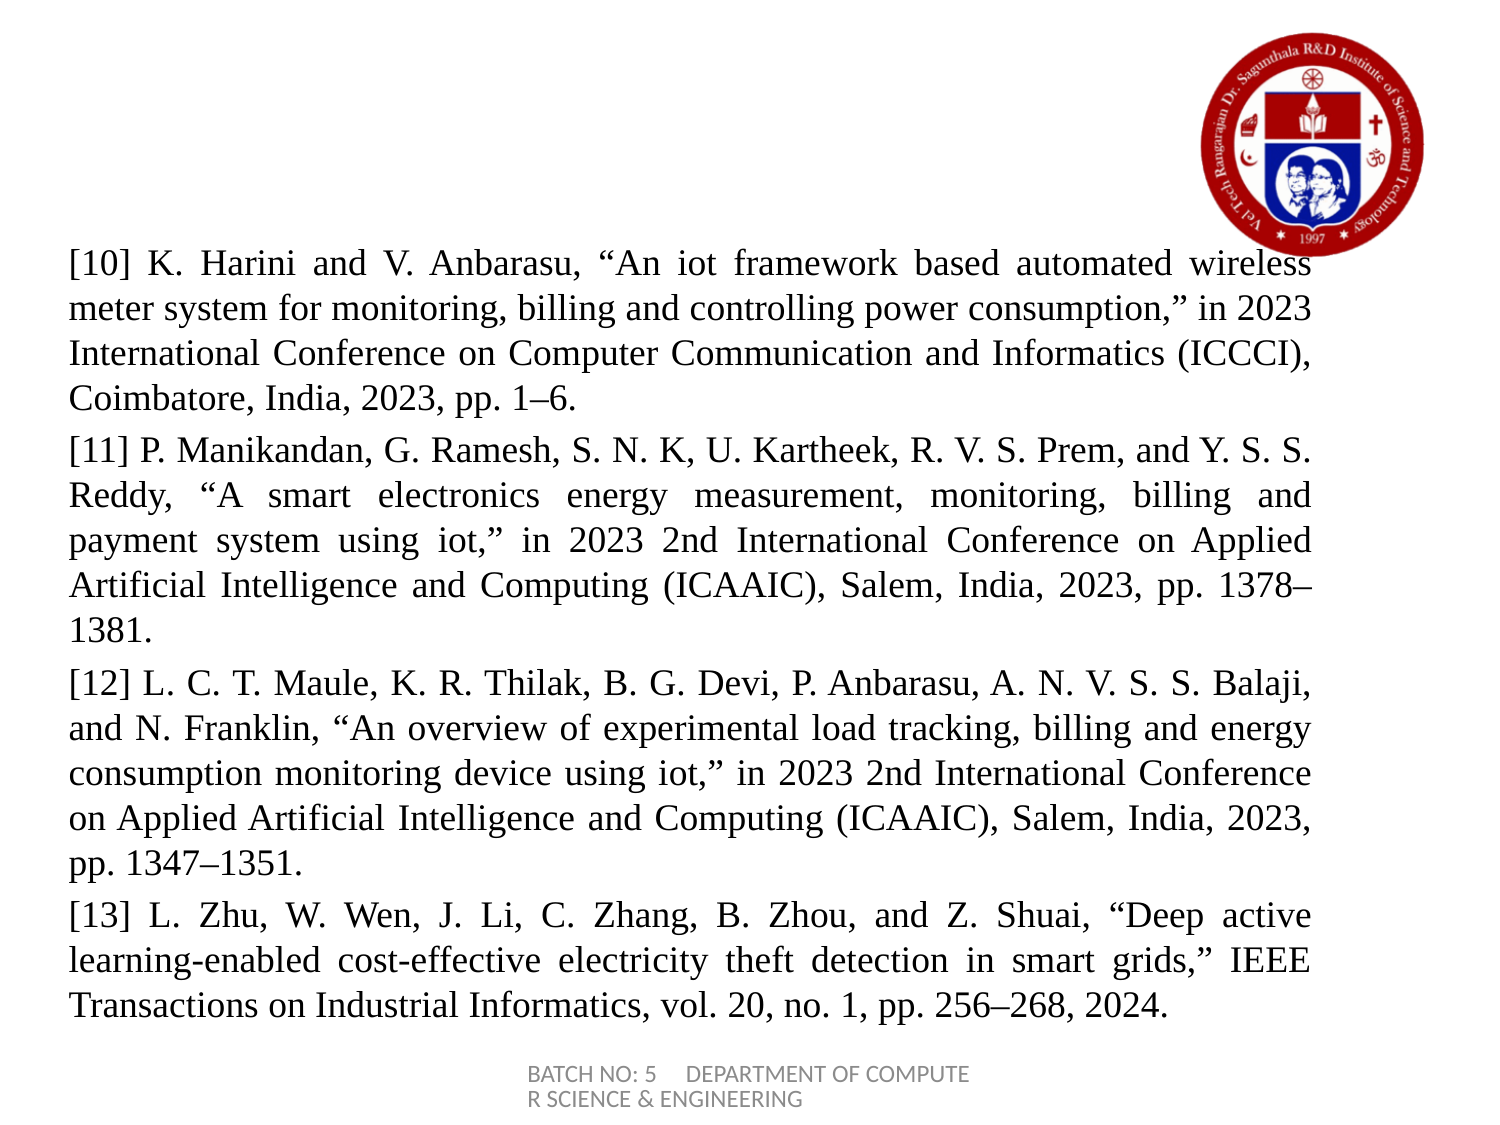

[10] K. Harini and V. Anbarasu, “An iot framework based automated wireless meter system for monitoring, billing and controlling power consumption,” in 2023 International Conference on Computer Communication and Informatics (ICCCI), Coimbatore, India, 2023, pp. 1–6.
[11] P. Manikandan, G. Ramesh, S. N. K, U. Kartheek, R. V. S. Prem, and Y. S. S. Reddy, “A smart electronics energy measurement, monitoring, billing and payment system using iot,” in 2023 2nd International Conference on Applied Artificial Intelligence and Computing (ICAAIC), Salem, India, 2023, pp. 1378–1381.
[12] L. C. T. Maule, K. R. Thilak, B. G. Devi, P. Anbarasu, A. N. V. S. S. Balaji, and N. Franklin, “An overview of experimental load tracking, billing and energy consumption monitoring device using iot,” in 2023 2nd International Conference on Applied Artificial Intelligence and Computing (ICAAIC), Salem, India, 2023, pp. 1347–1351.
[13] L. Zhu, W. Wen, J. Li, C. Zhang, B. Zhou, and Z. Shuai, “Deep active learning-enabled cost-effective electricity theft detection in smart grids,” IEEE Transactions on Industrial Informatics, vol. 20, no. 1, pp. 256–268, 2024.

BATCH NO: 5     DEPARTMENT OF COMPUTER SCIENCE & ENGINEERING
37